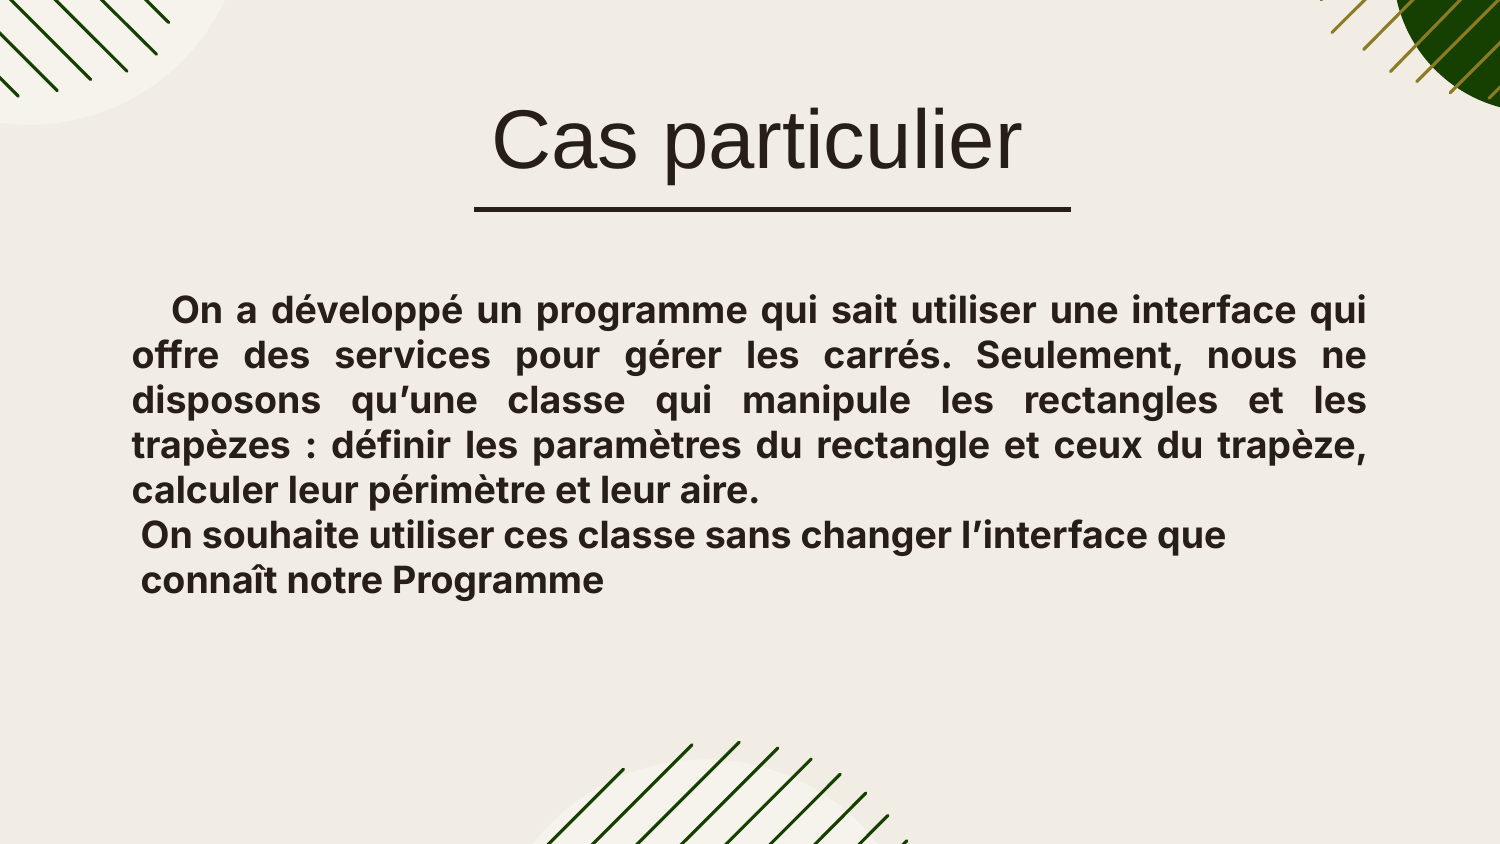

# Cas particulier
   On a développé un programme qui sait utiliser une interface qui offre des services pour gérer les carrés. Seulement, nous ne disposons qu’une classe qui manipule les rectangles et les trapèzes : définir les paramètres du rectangle et ceux du trapèze, calculer leur périmètre et leur aire.
 On souhaite utiliser ces classe sans changer l’interface que
 connaît notre Programme